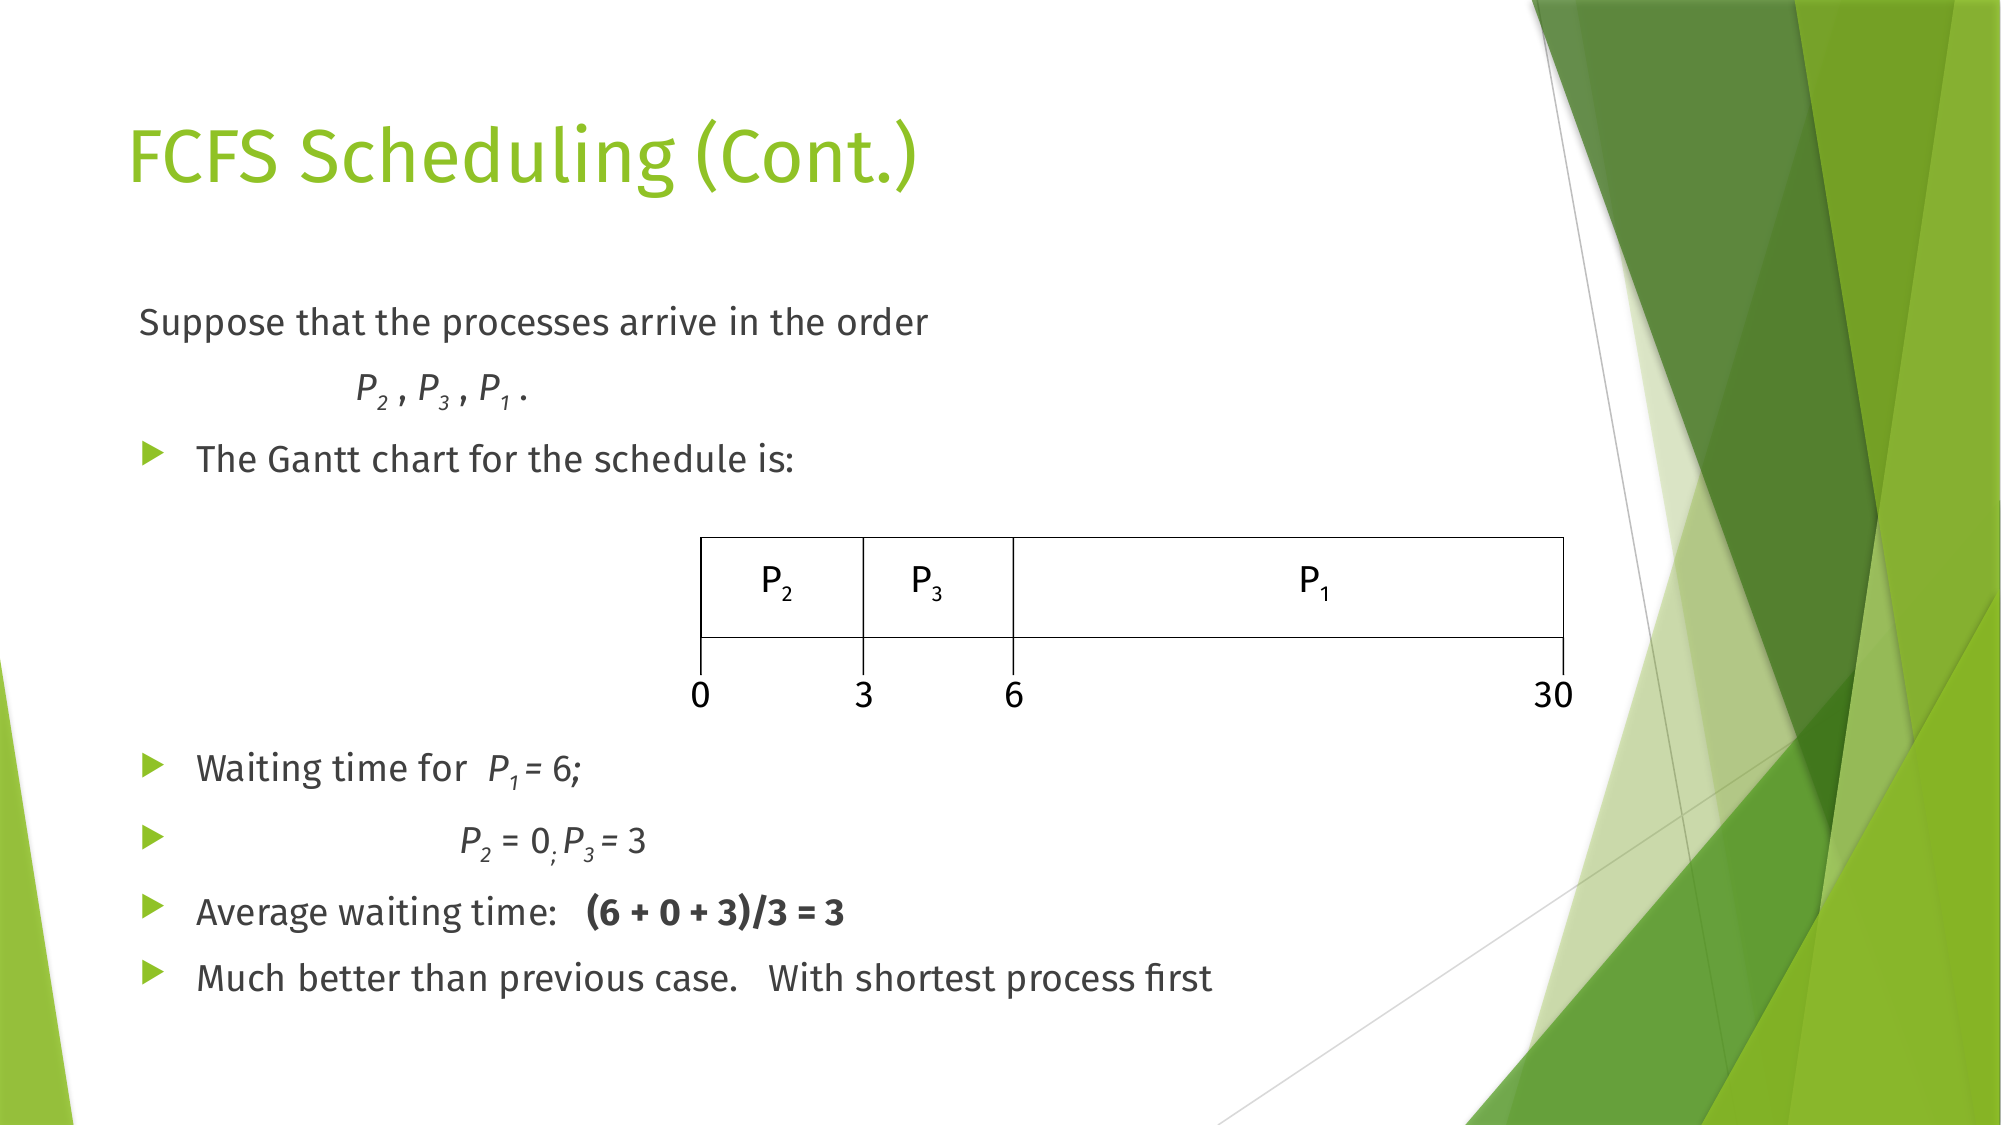

# FCFS Scheduling (Cont.)
Suppose that the processes arrive in the order
		 P2 , P3 , P1 .
The Gantt chart for the schedule is:

Waiting time for  P1 = 6;
                           P2 = 0; P3 = 3
Average waiting time:   (6 + 0 + 3)/3 = 3
Much better than previous case.   With shortest process first

P2
P3
P1

0
3
6
30